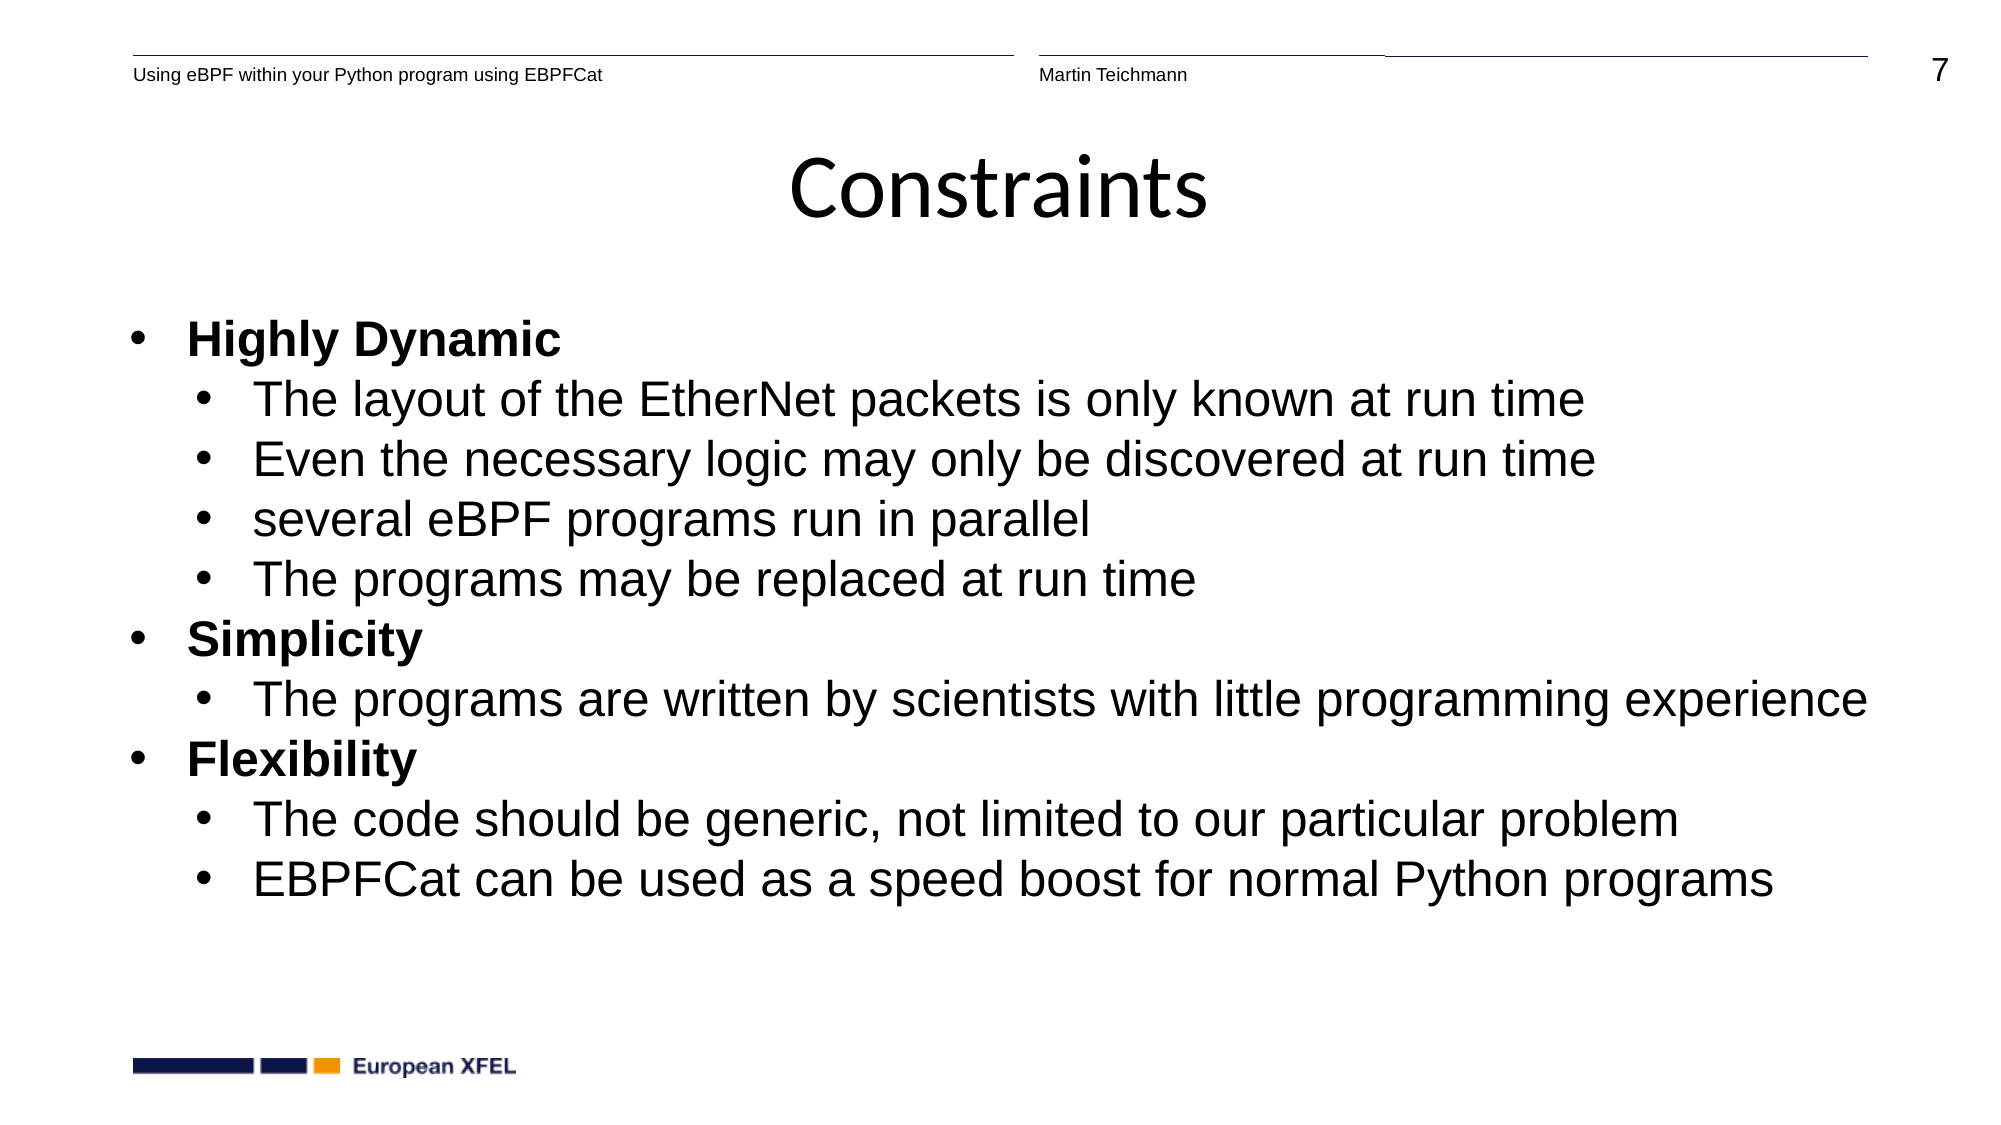

# Constraints
Highly Dynamic
The layout of the EtherNet packets is only known at run time
Even the necessary logic may only be discovered at run time
several eBPF programs run in parallel
The programs may be replaced at run time
Simplicity
The programs are written by scientists with little programming experience
Flexibility
The code should be generic, not limited to our particular problem
EBPFCat can be used as a speed boost for normal Python programs